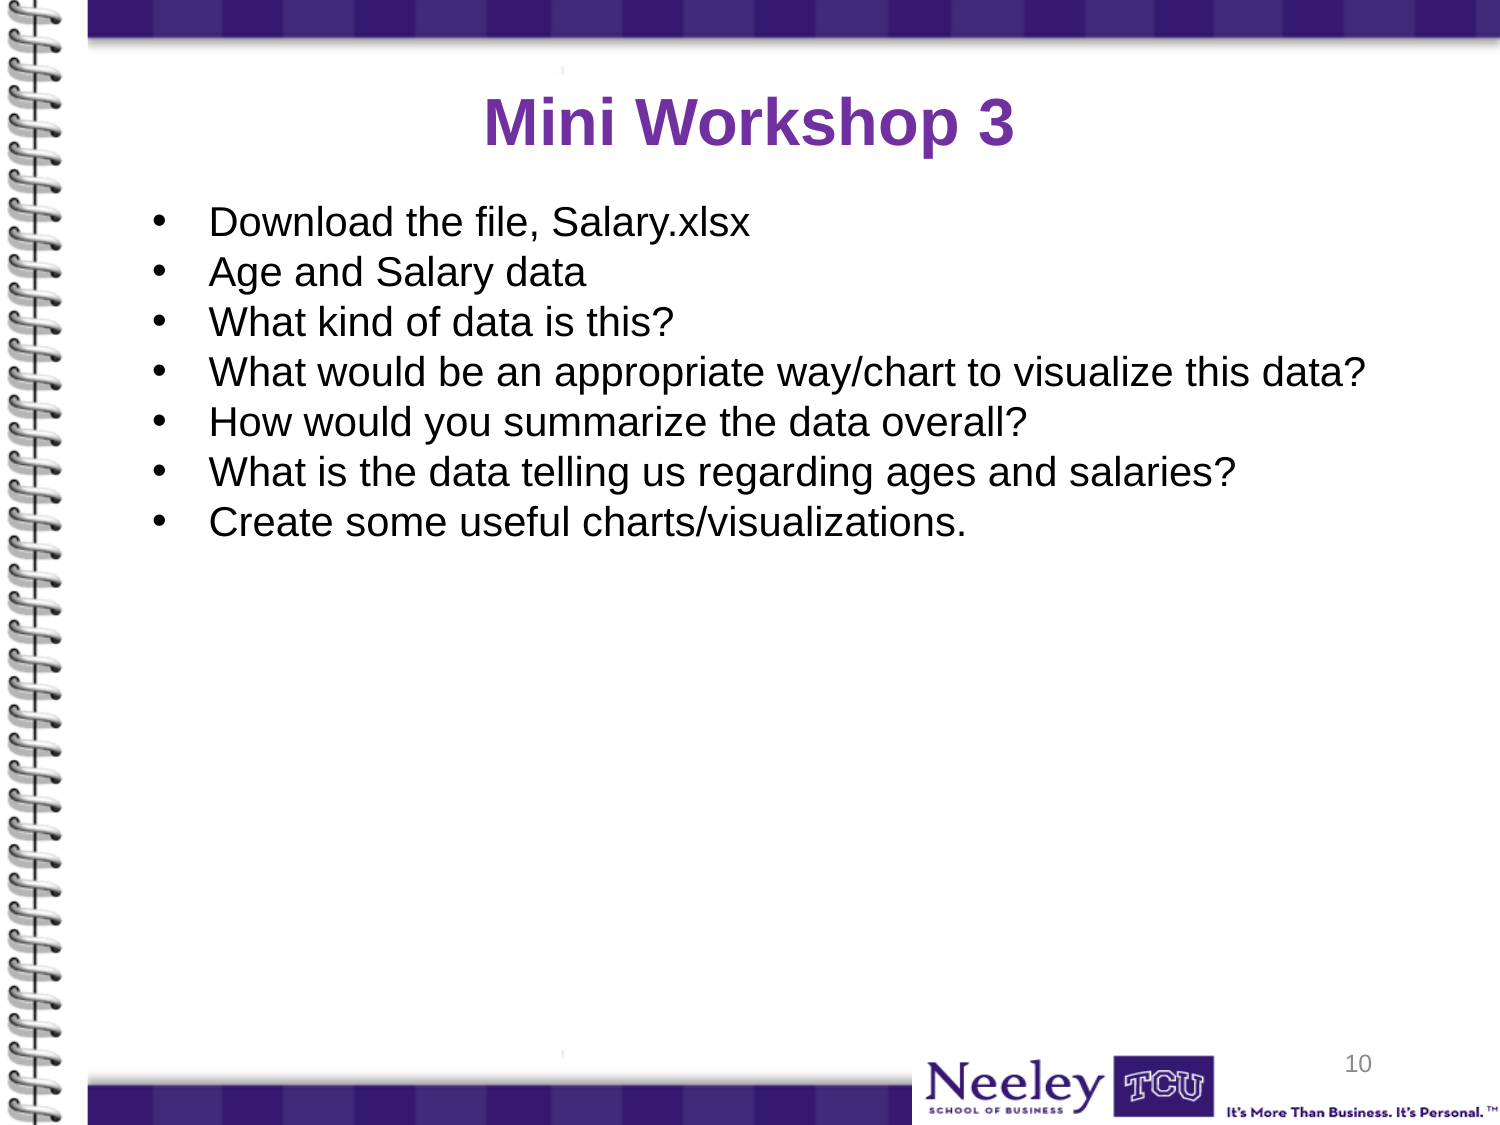

Mini Workshop 3
Download the file, Salary.xlsx
Age and Salary data
What kind of data is this?
What would be an appropriate way/chart to visualize this data?
How would you summarize the data overall?
What is the data telling us regarding ages and salaries?
Create some useful charts/visualizations.